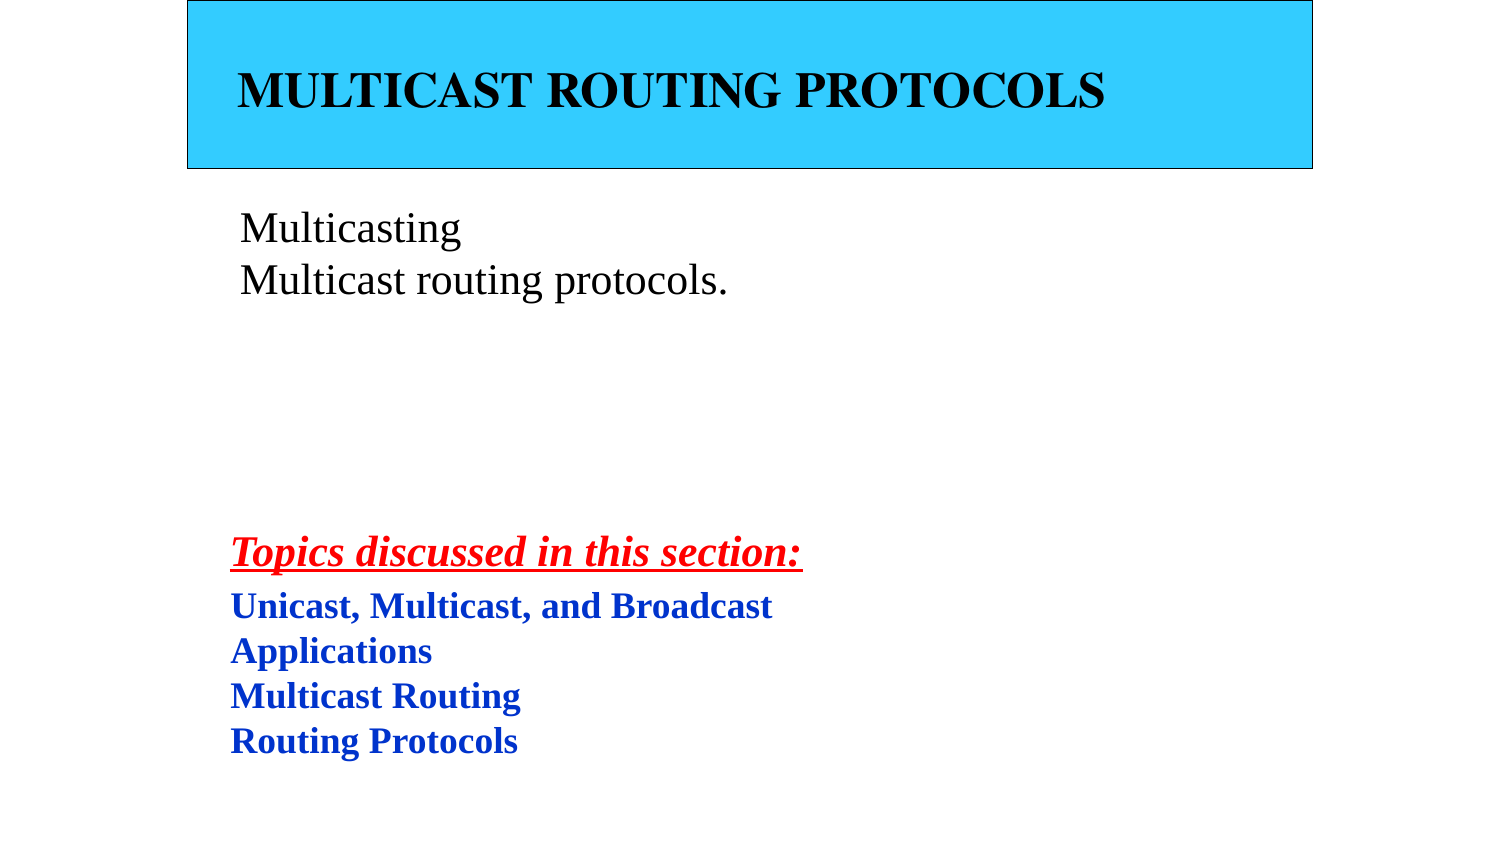

MULTICAST ROUTING PROTOCOLS
Multicasting
Multicast routing protocols.
Topics discussed in this section:
Unicast, Multicast, and Broadcast
Applications
Multicast Routing
Routing Protocols